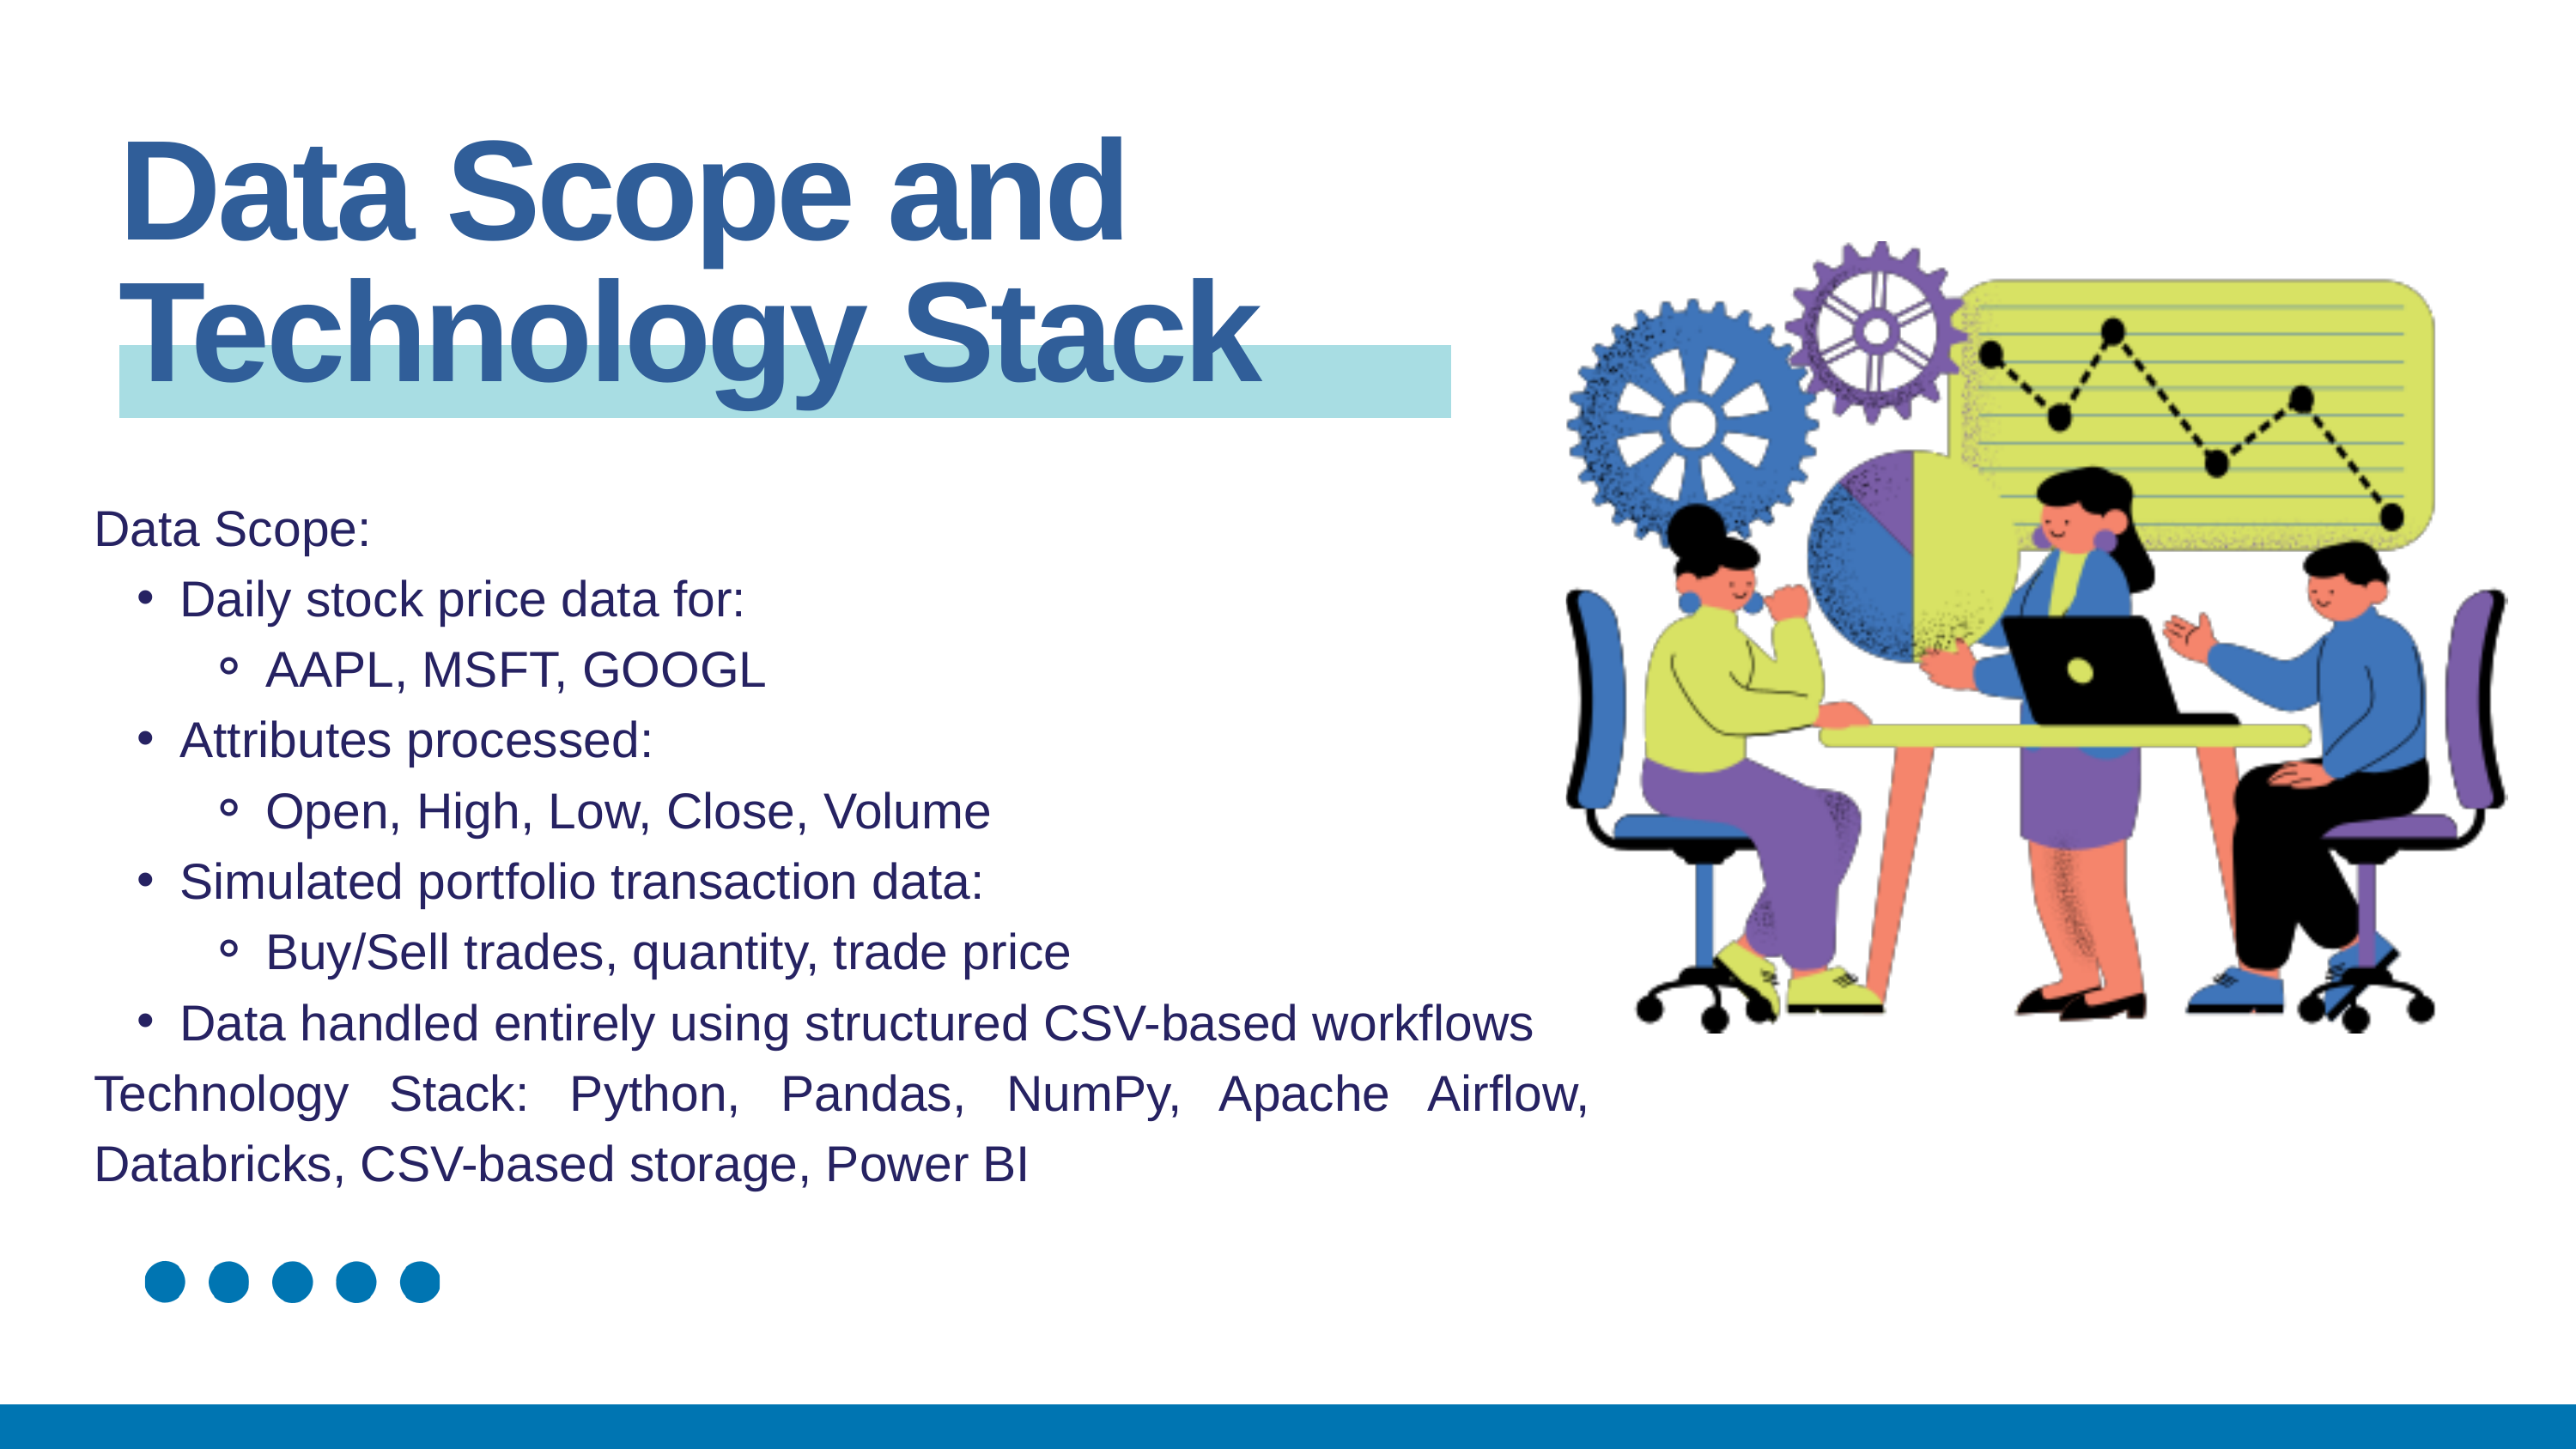

Data Scope and Technology Stack

Data Scope:
Daily stock price data for:
AAPL, MSFT, GOOGL
Attributes processed:
Open, High, Low, Close, Volume
Simulated portfolio transaction data:
Buy/Sell trades, quantity, trade price
Data handled entirely using structured CSV-based workflows
Technology Stack: Python, Pandas, NumPy, Apache Airflow, Databricks, CSV-based storage, Power BI